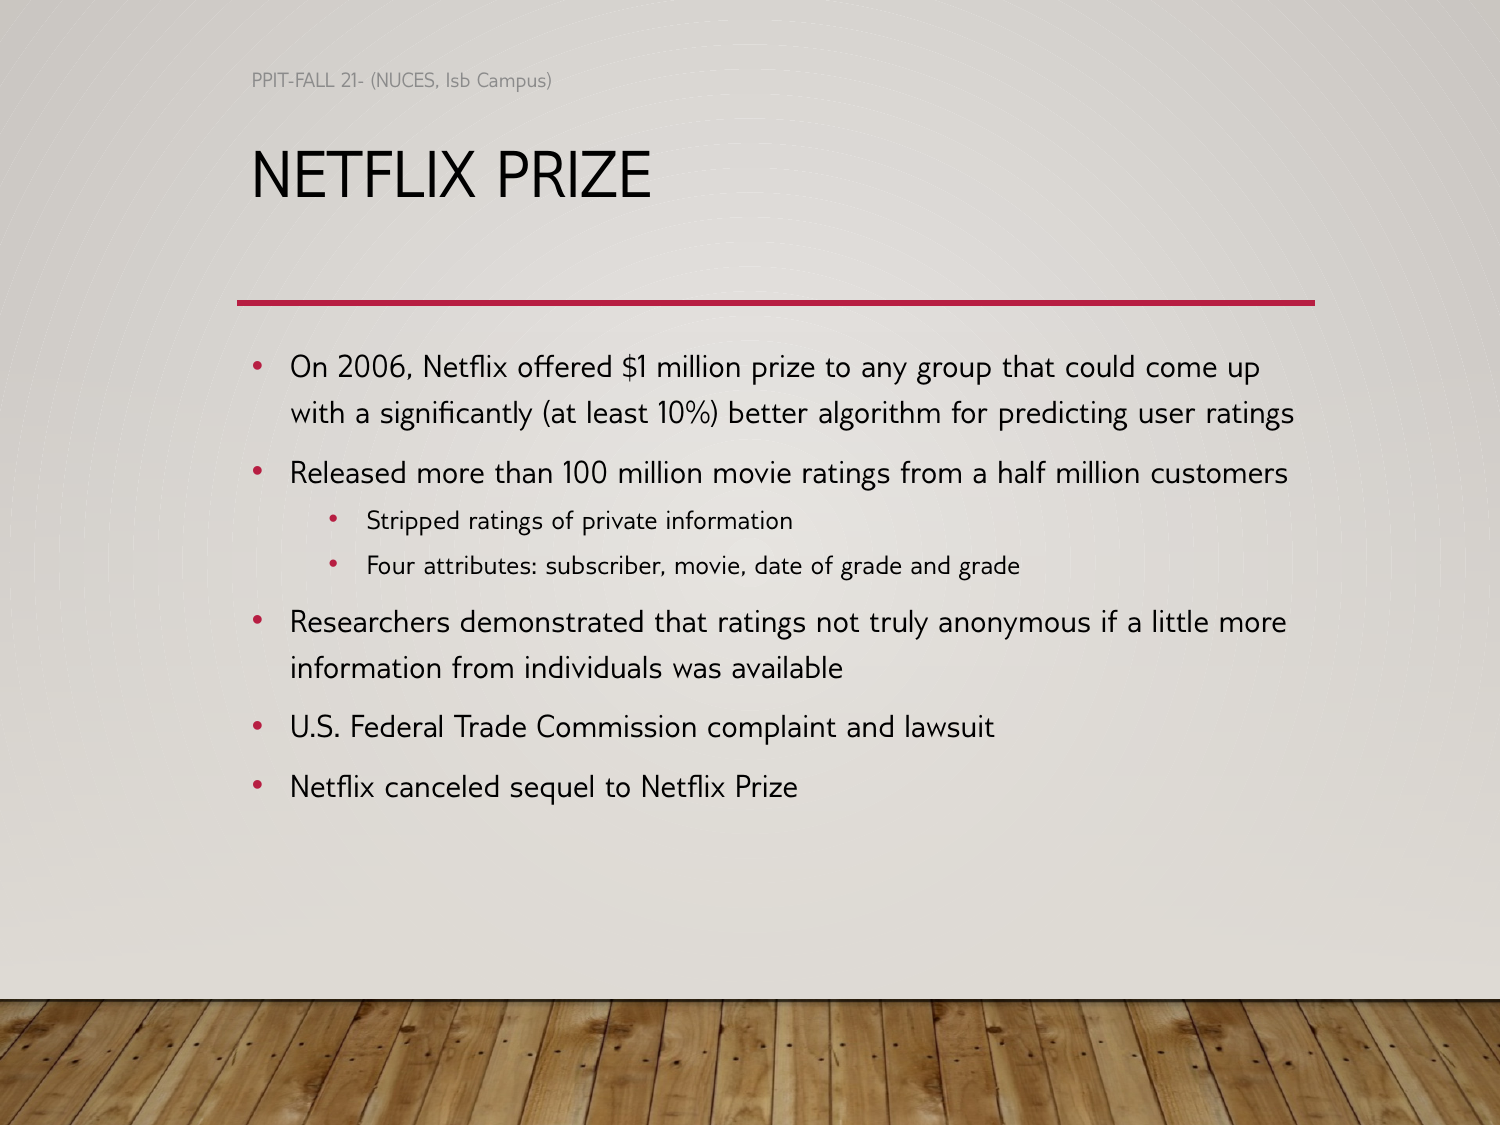

PPIT-FALL 21- (NUCES, Isb Campus)
# Netflix Prize
On 2006, Netflix offered $1 million prize to any group that could come up with a significantly (at least 10%) better algorithm for predicting user ratings
Released more than 100 million movie ratings from a half million customers
Stripped ratings of private information
Four attributes: subscriber, movie, date of grade and grade
Researchers demonstrated that ratings not truly anonymous if a little more information from individuals was available
U.S. Federal Trade Commission complaint and lawsuit
Netflix canceled sequel to Netflix Prize